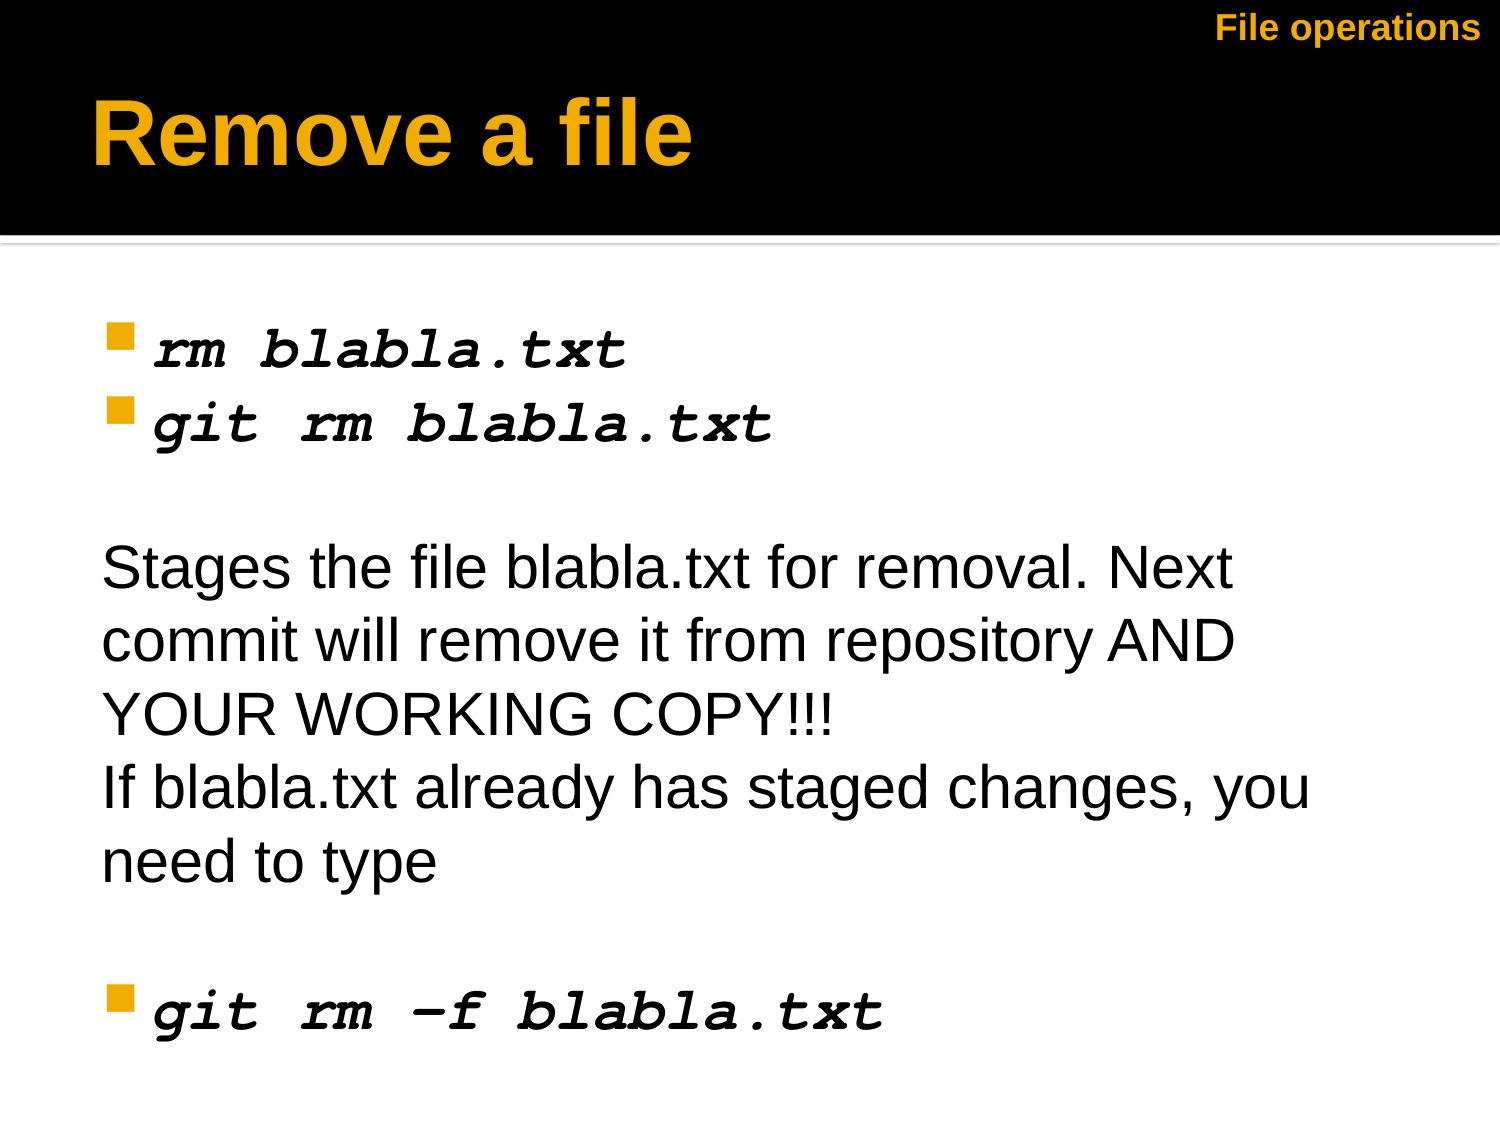

File operations
# Remove a file
rm blabla.txt
git rm blabla.txt

Stages the file blabla.txt for removal. Next commit will remove it from repository AND YOUR WORKING COPY!!!
If blabla.txt already has staged changes, you need to type

git rm –f blabla.txt